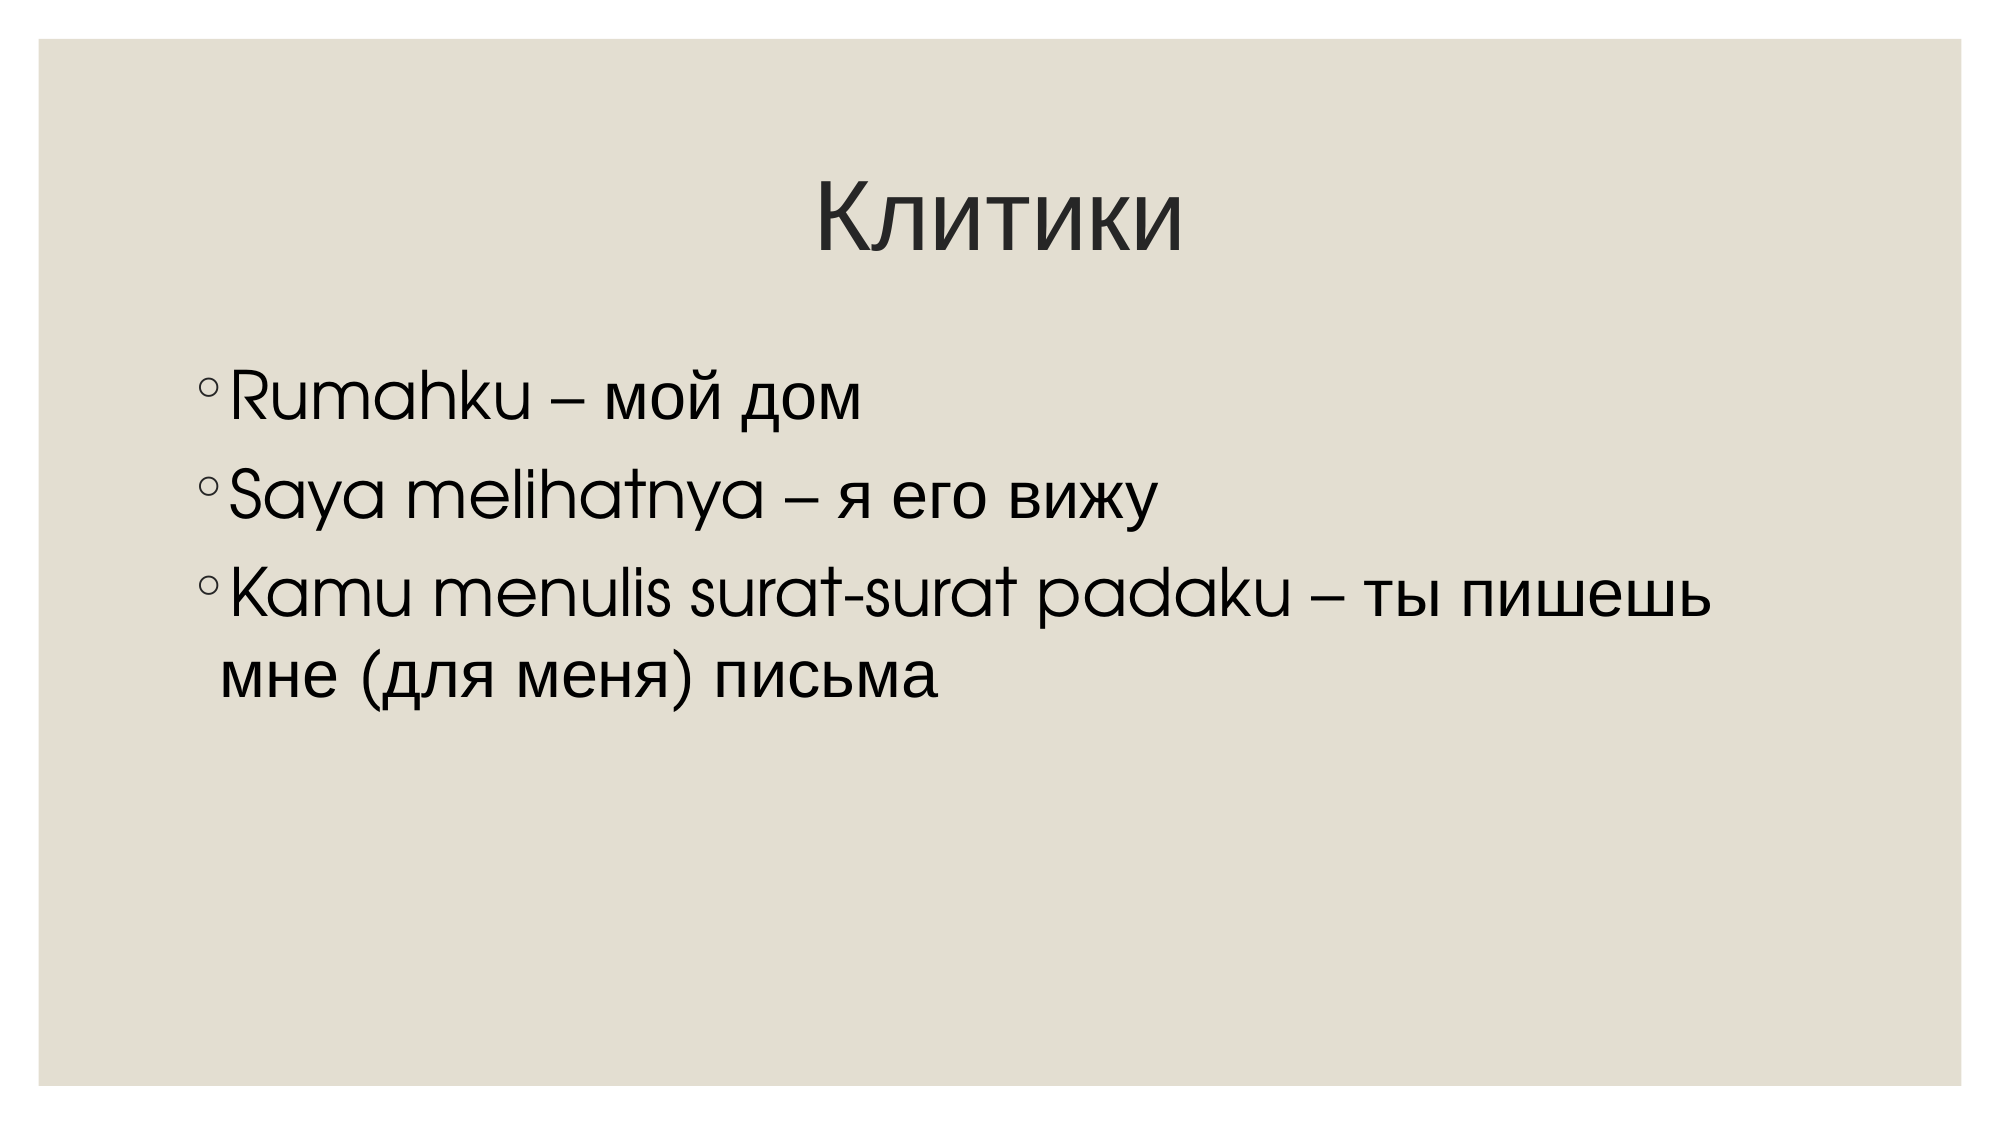

# Клитики
Rumahku – мой дом
Saya melihatnya – я его вижу
Kamu menulis surat-surat padaku – ты пишешь мне (для меня) письма